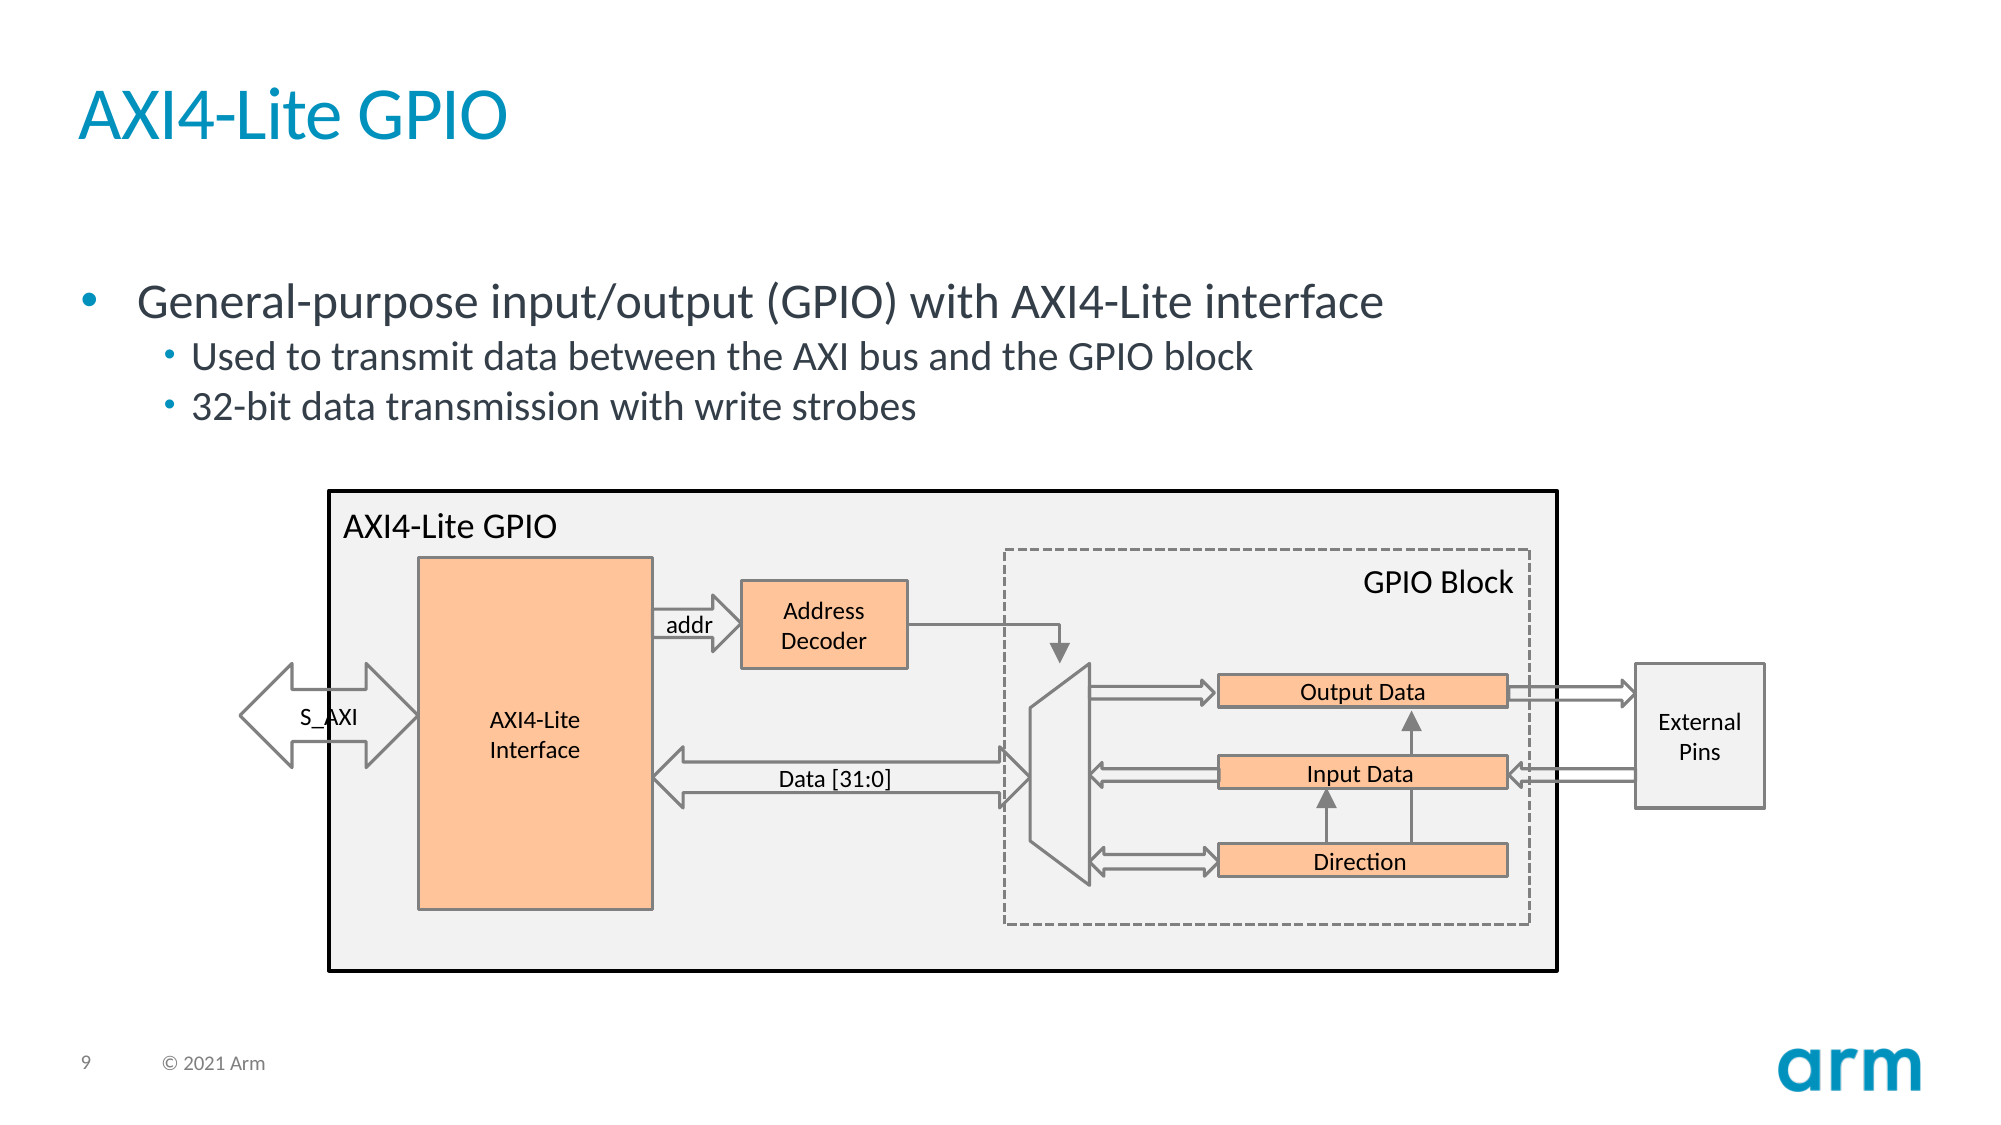

# AXI4-Lite GPIO
General-purpose input/output (GPIO) with AXI4-Lite interface
Used to transmit data between the AXI bus and the GPIO block
32-bit data transmission with write strobes

AXI4-Lite GPIO

AXI4-Lite
Interface
GPIO Block
Address
Decoder
addr
S_AXI
External
Pins
Output Data

Data [31:0]
Input Data

Direction